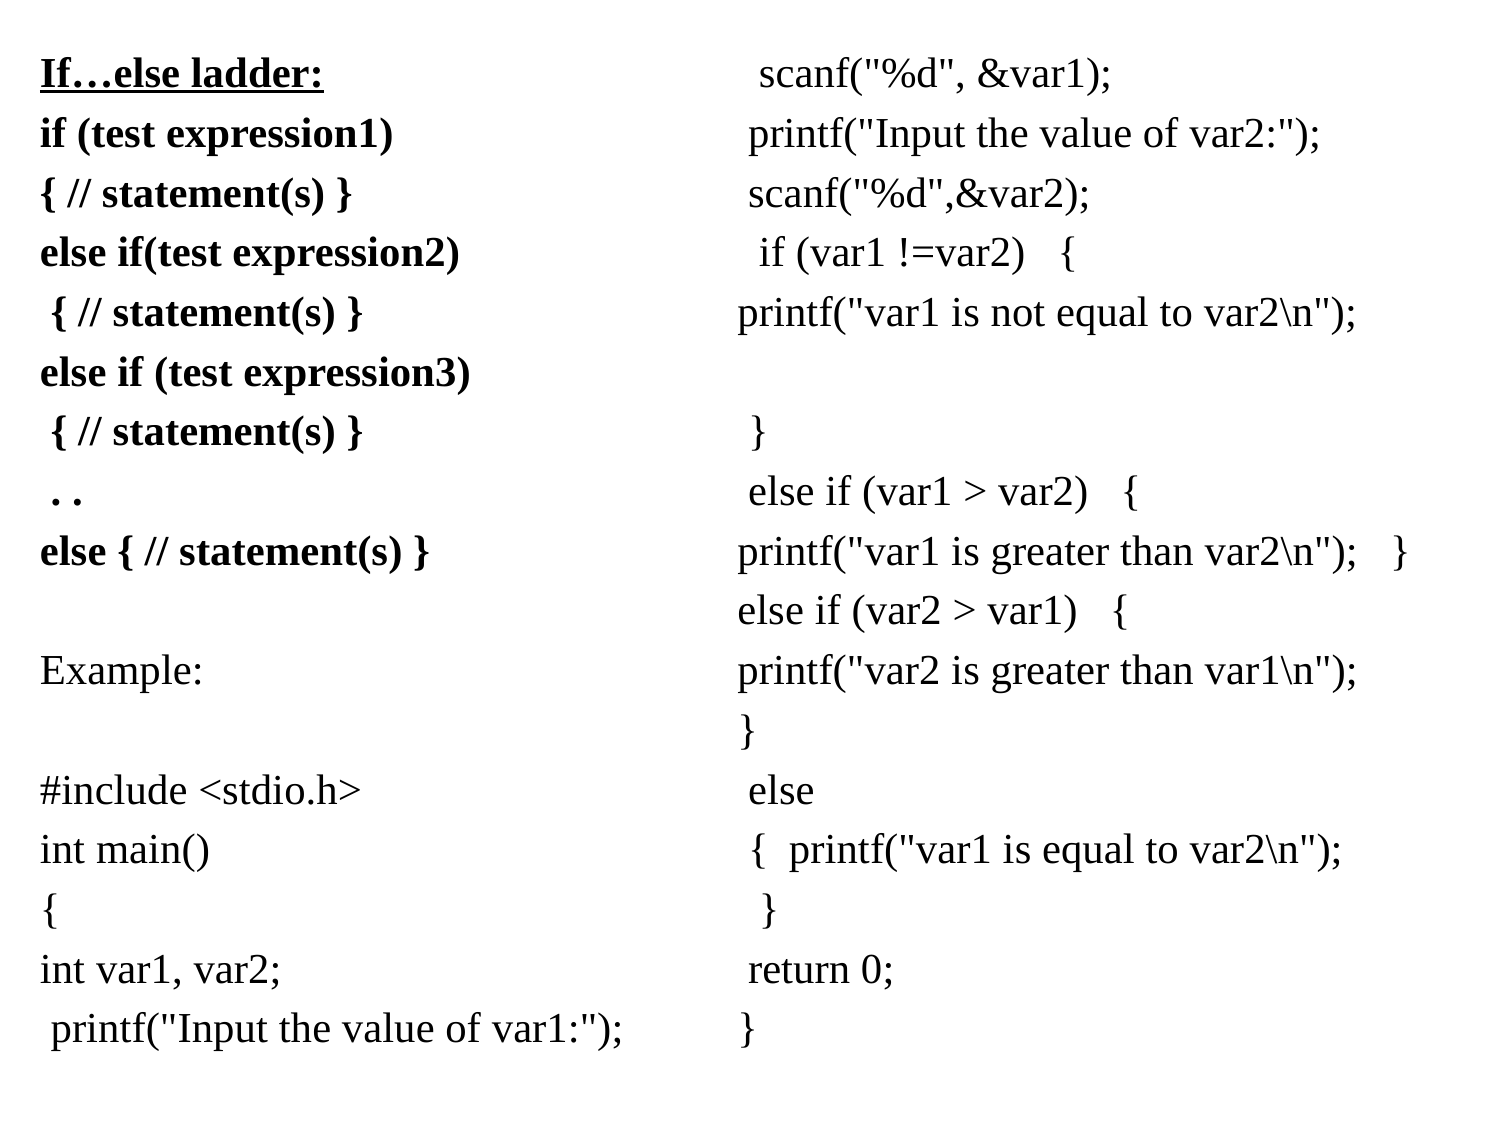

If…else ladder:
if (test expression1)
{ // statement(s) }
else if(test expression2)
 { // statement(s) }
else if (test expression3)
 { // statement(s) }
 . .
else { // statement(s) }

Example:

#include <stdio.h>
int main()
{
int var1, var2;
 printf("Input the value of var1:");
  scanf("%d", &var1);
 printf("Input the value of var2:");
 scanf("%d",&var2);
  if (var1 !=var2)   {
printf("var1 is not equal to var2\n");

 }
 else if (var1 > var2)   {
printf("var1 is greater than var2\n");   }
else if (var2 > var1)   {
printf("var2 is greater than var1\n");
}
 else
 {	printf("var1 is equal to var2\n");
  }
 return 0;
}